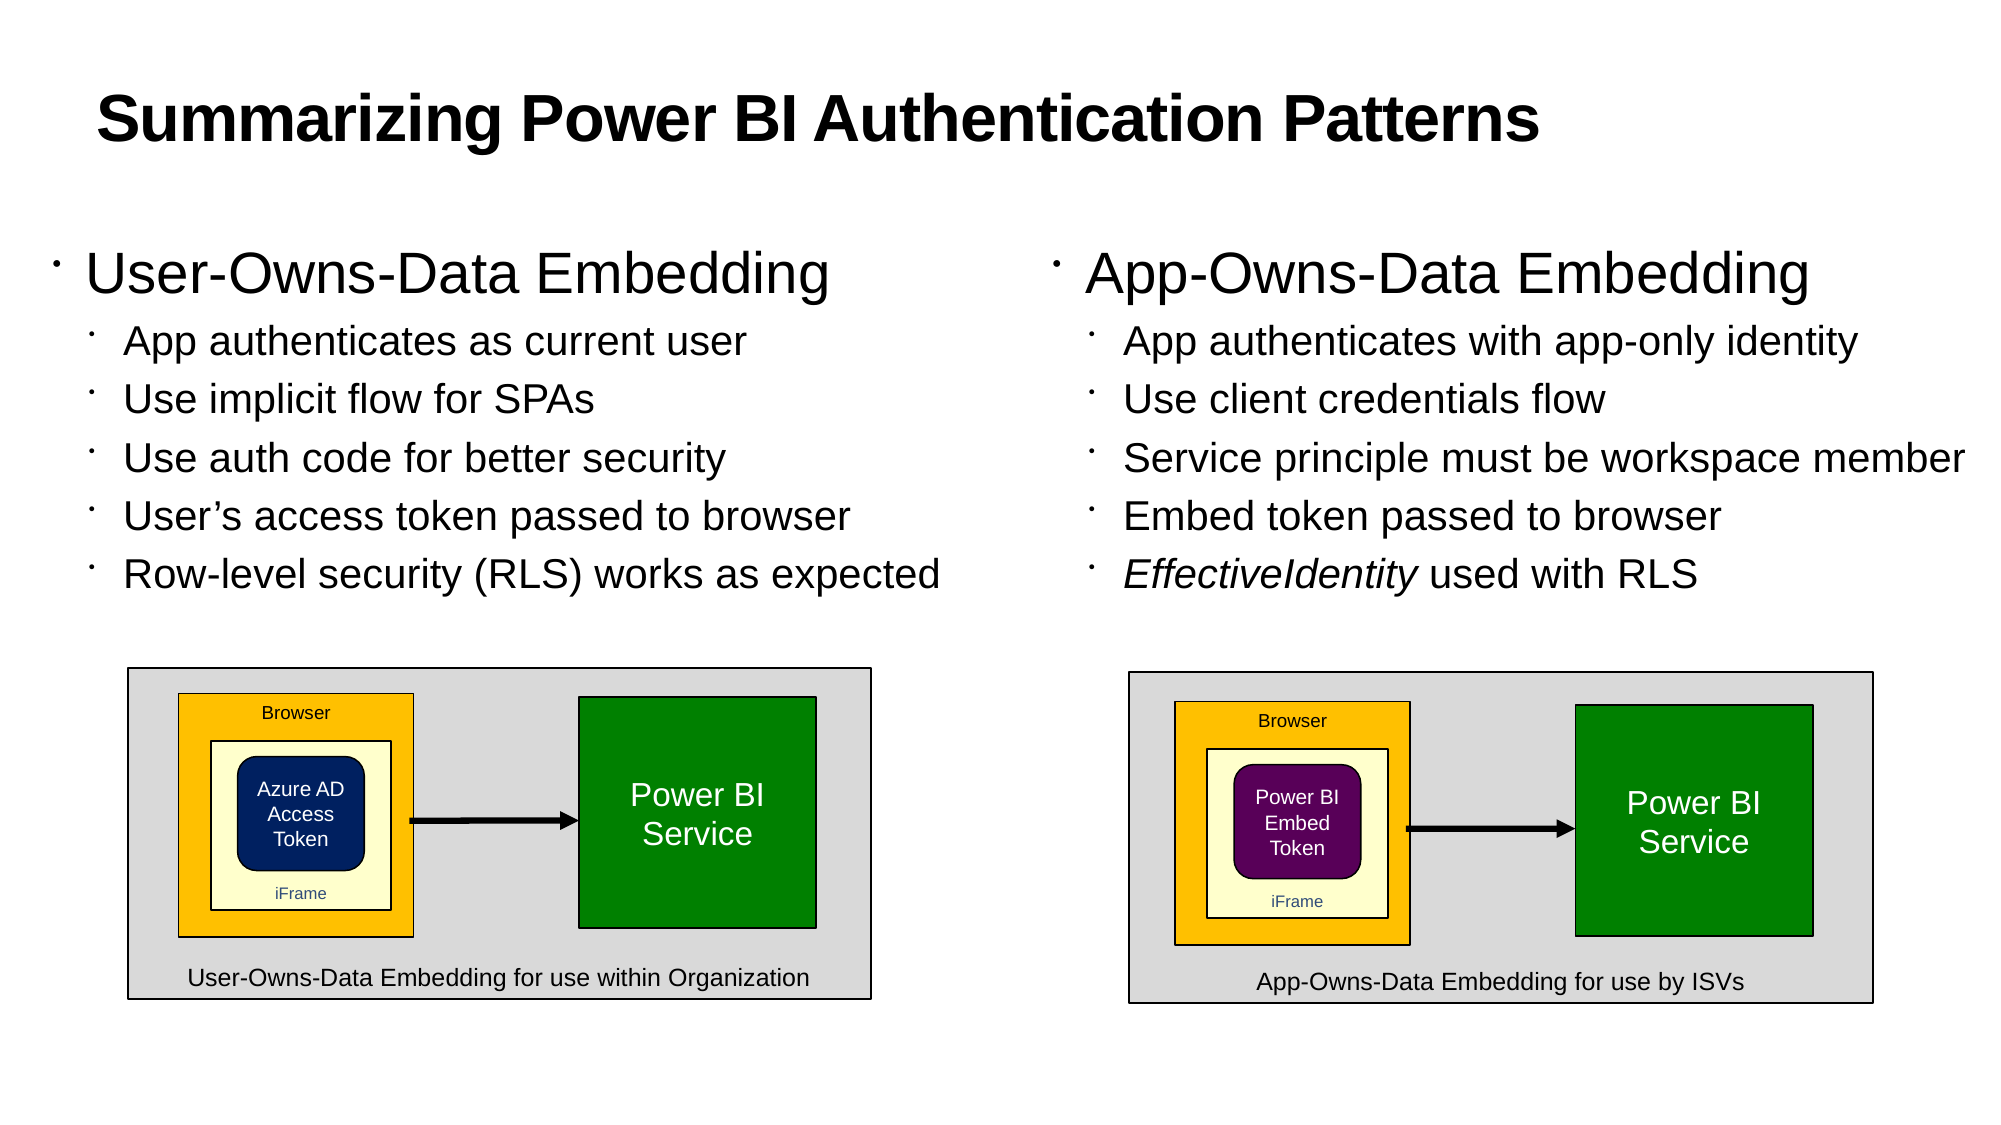

# Summarizing Power BI Authentication Patterns
User-Owns-Data Embedding
App authenticates as current user
Use implicit flow for SPAs
Use auth code for better security
User’s access token passed to browser
Row-level security (RLS) works as expected
App-Owns-Data Embedding
App authenticates with app-only identity
Use client credentials flow
Service principle must be workspace member
Embed token passed to browser
EffectiveIdentity used with RLS
User-Owns-Data Embedding for use within Organization
Browser
Power BI Service
iFrame
Azure AD
Access Token
App-Owns-Data Embedding for use by ISVs
Browser
Power BI Service
iFrame
Power BI
Embed Token